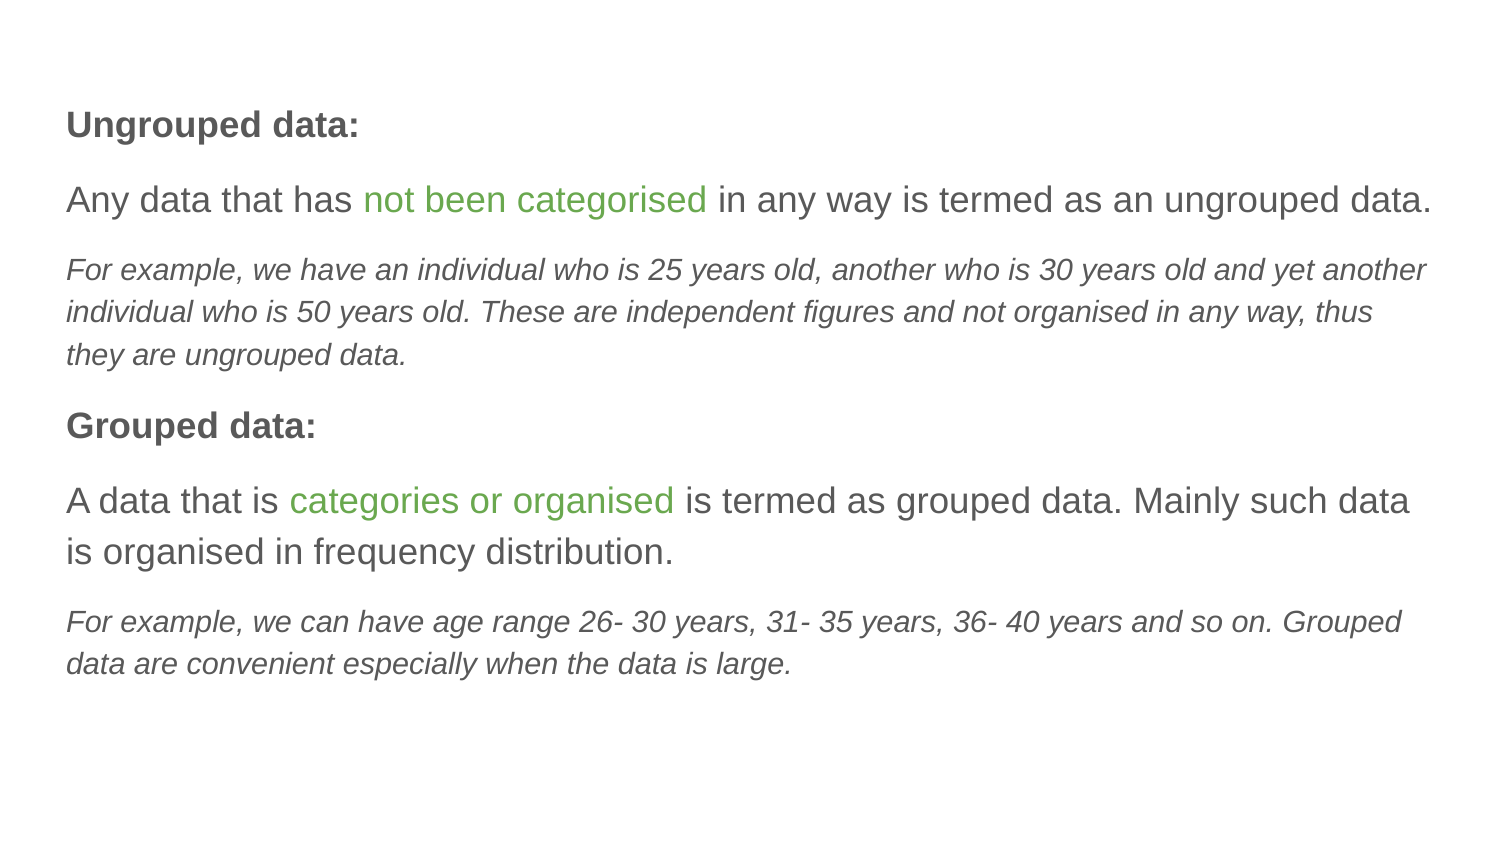

Ungrouped data:
Any data that has not been categorised in any way is termed as an ungrouped data.
For example, we have an individual who is 25 years old, another who is 30 years old and yet another individual who is 50 years old. These are independent figures and not organised in any way, thus they are ungrouped data.
Grouped data:
A data that is categories or organised is termed as grouped data. Mainly such data is organised in frequency distribution.
For example, we can have age range 26- 30 years, 31- 35 years, 36- 40 years and so on. Grouped data are convenient especially when the data is large.